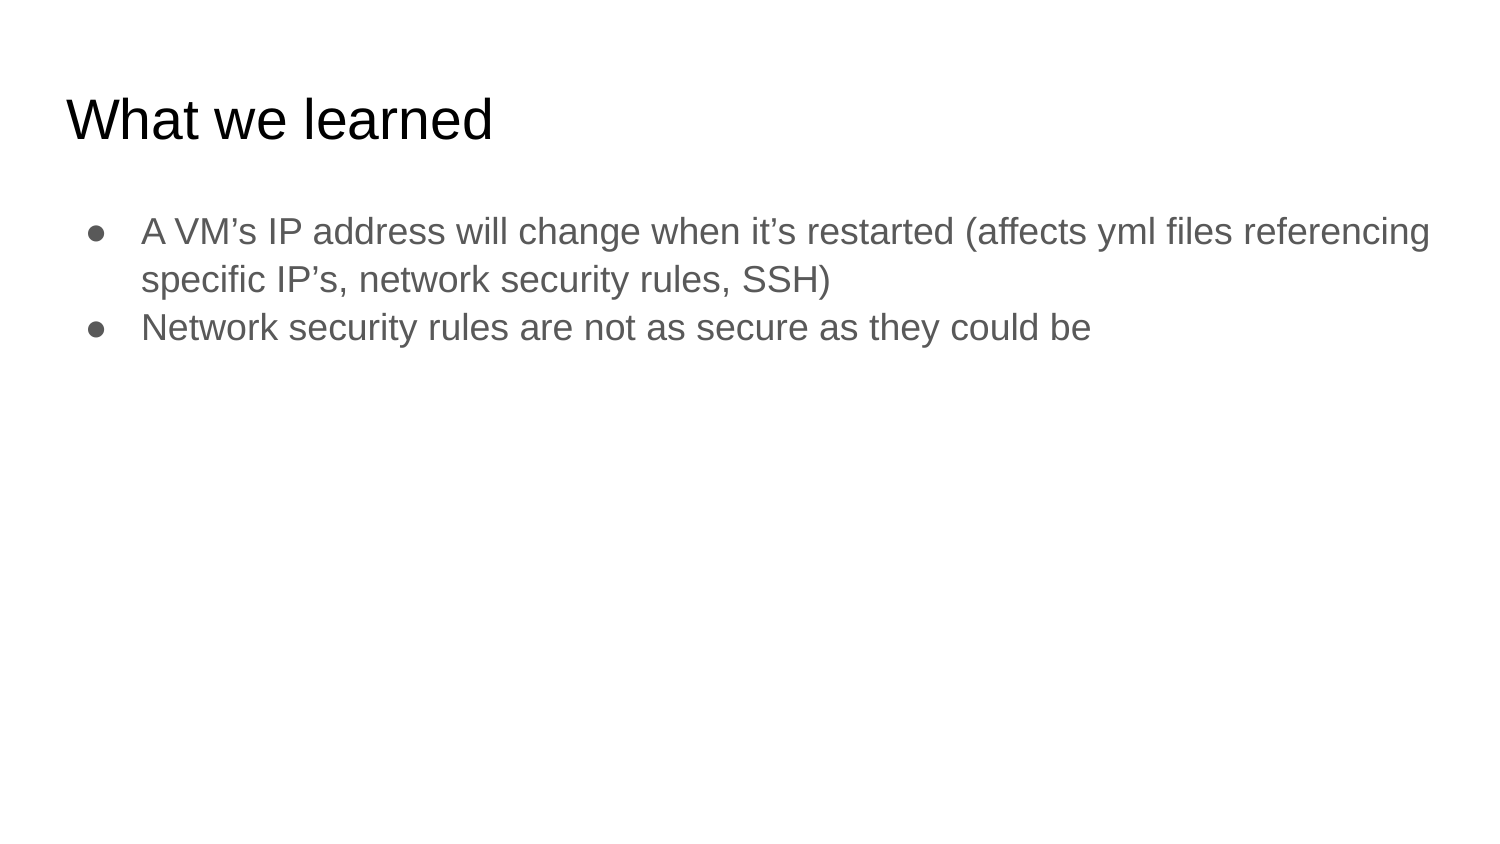

# What we learned
A VM’s IP address will change when it’s restarted (affects yml files referencing specific IP’s, network security rules, SSH)
Network security rules are not as secure as they could be